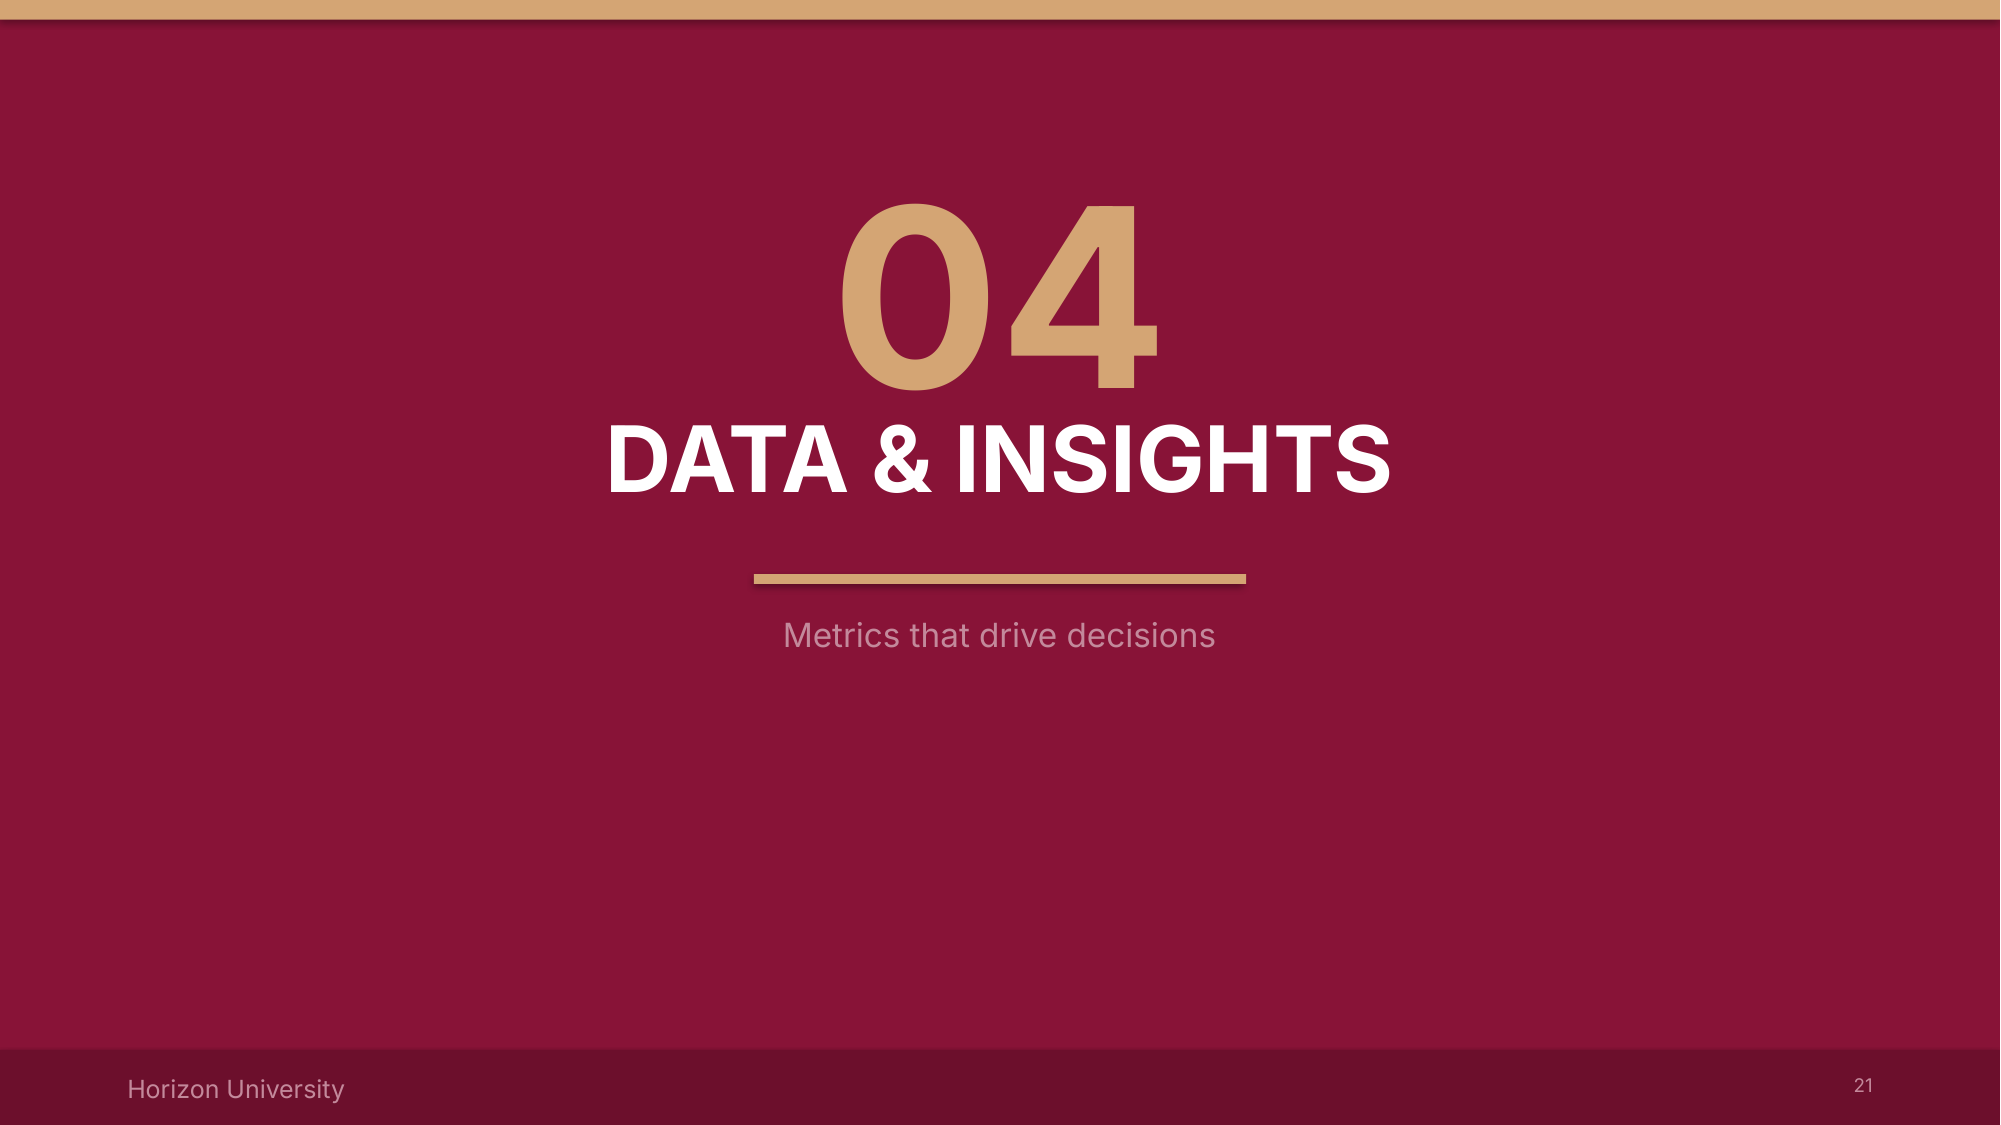

04
DATA & INSIGHTS

Metrics that drive decisions

Horizon University
21